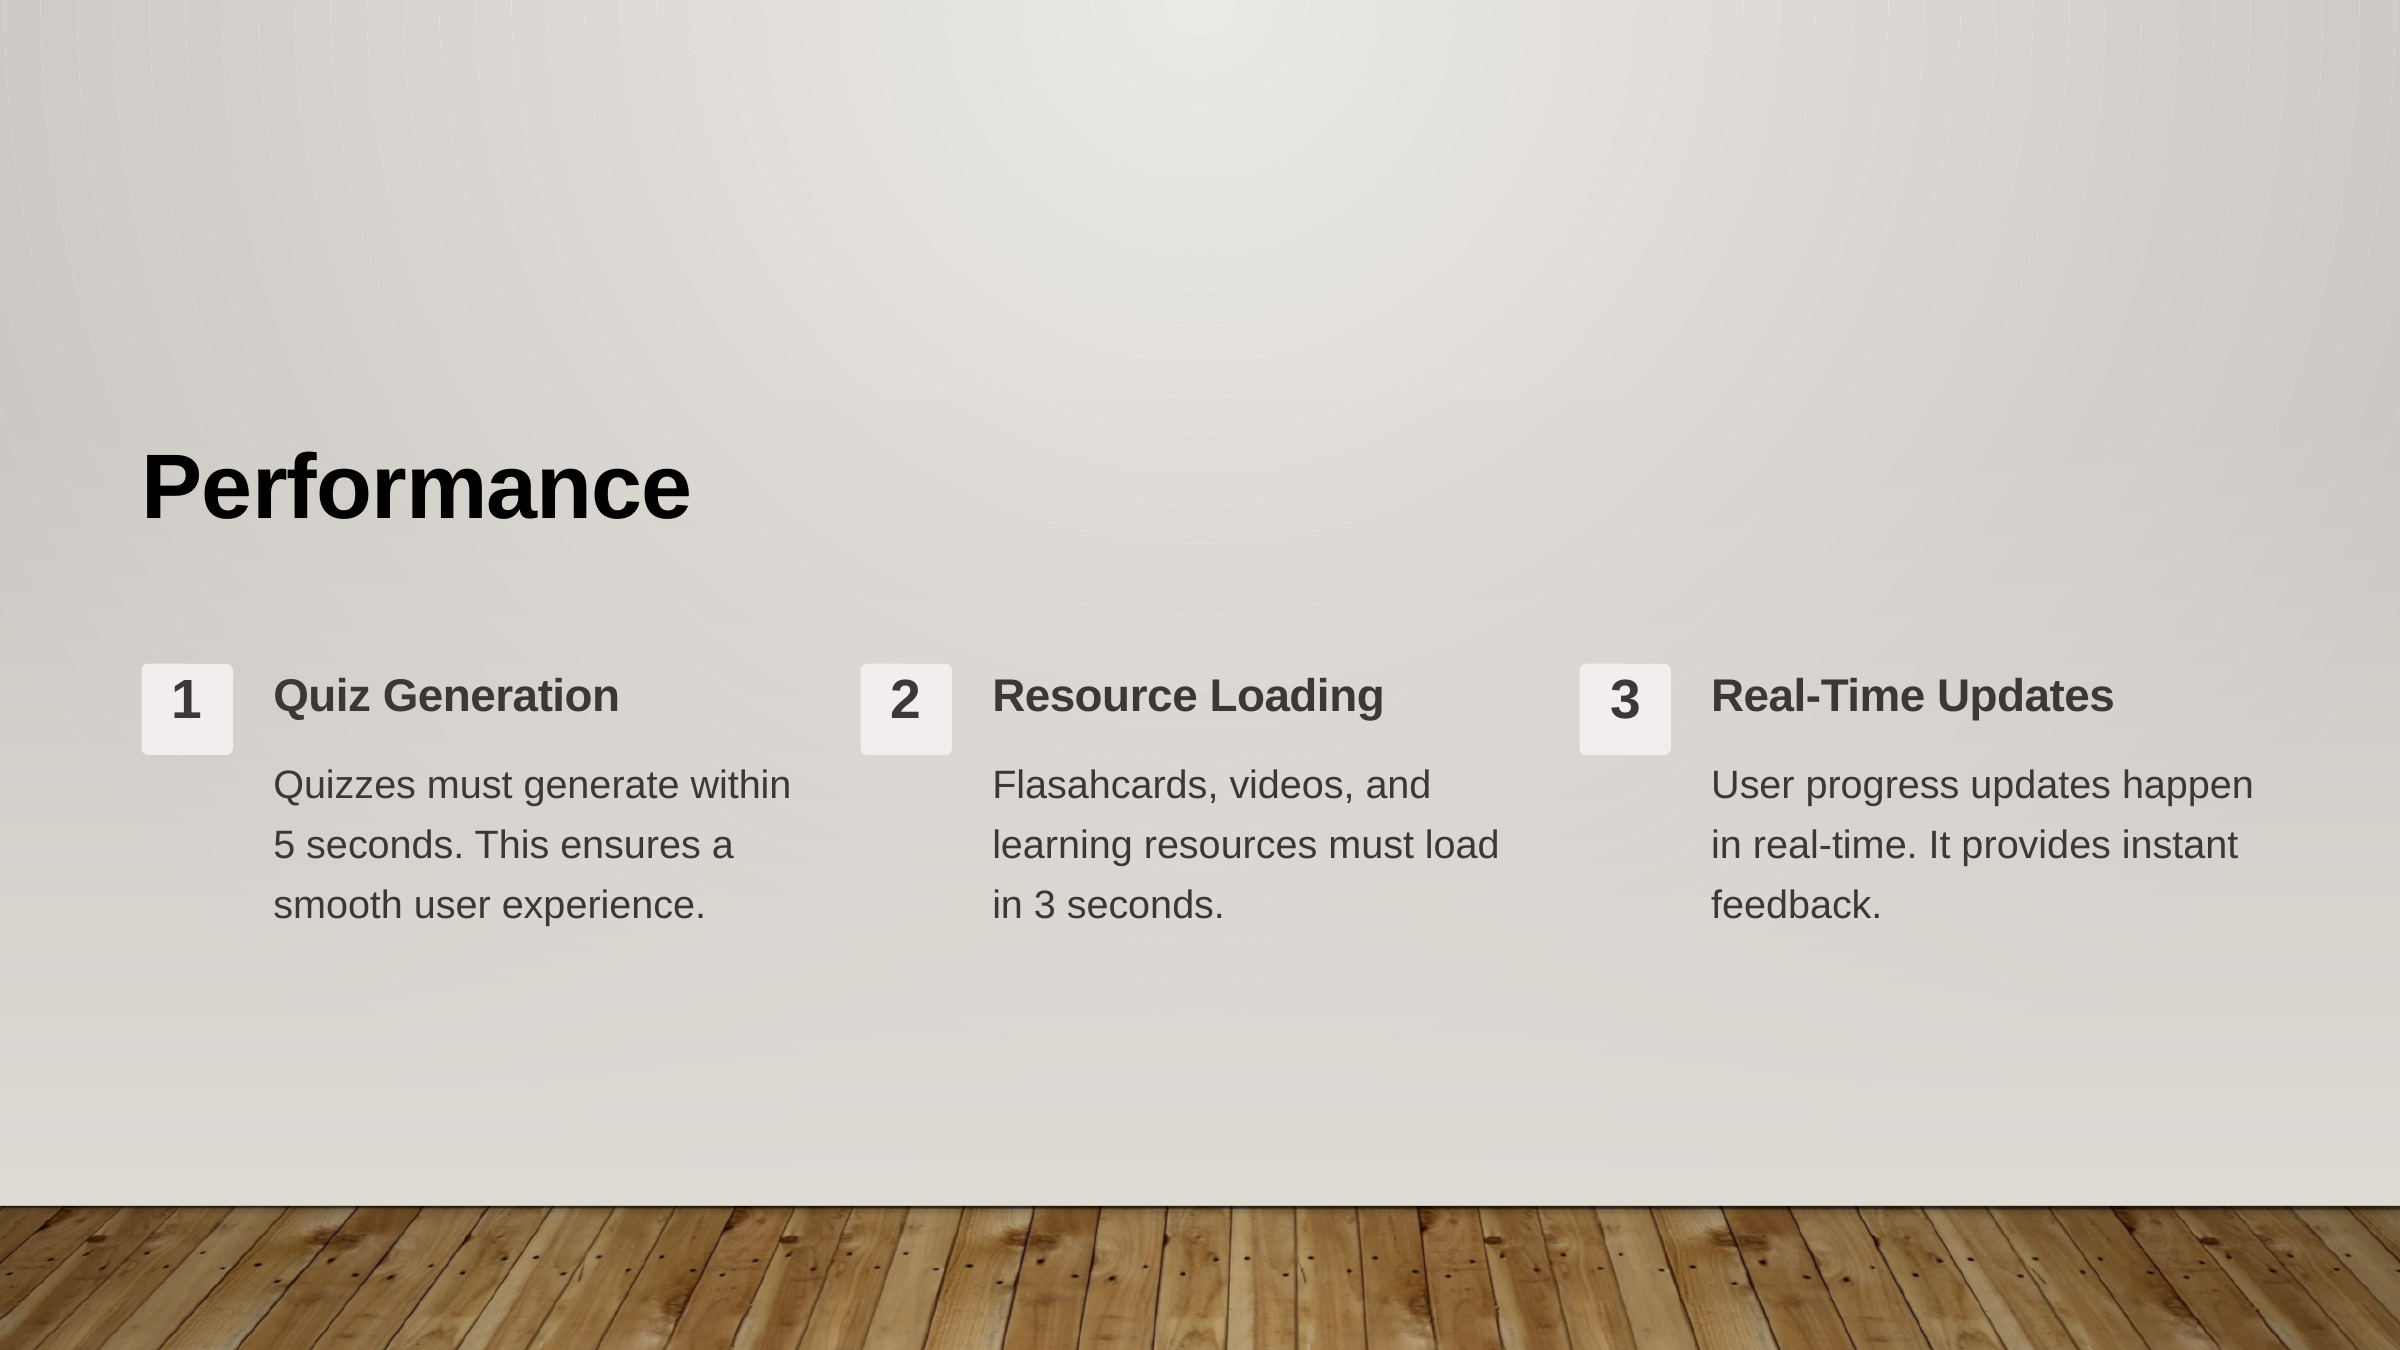

Performance

Quiz Generation

Resource Loading

Real-Time Updates
1
2
3
Quizzes must generate within 5 seconds. This ensures a smooth user experience.
Flasahcards, videos, and learning resources must load in 3 seconds.
User progress updates happen in real-time. It provides instant feedback.